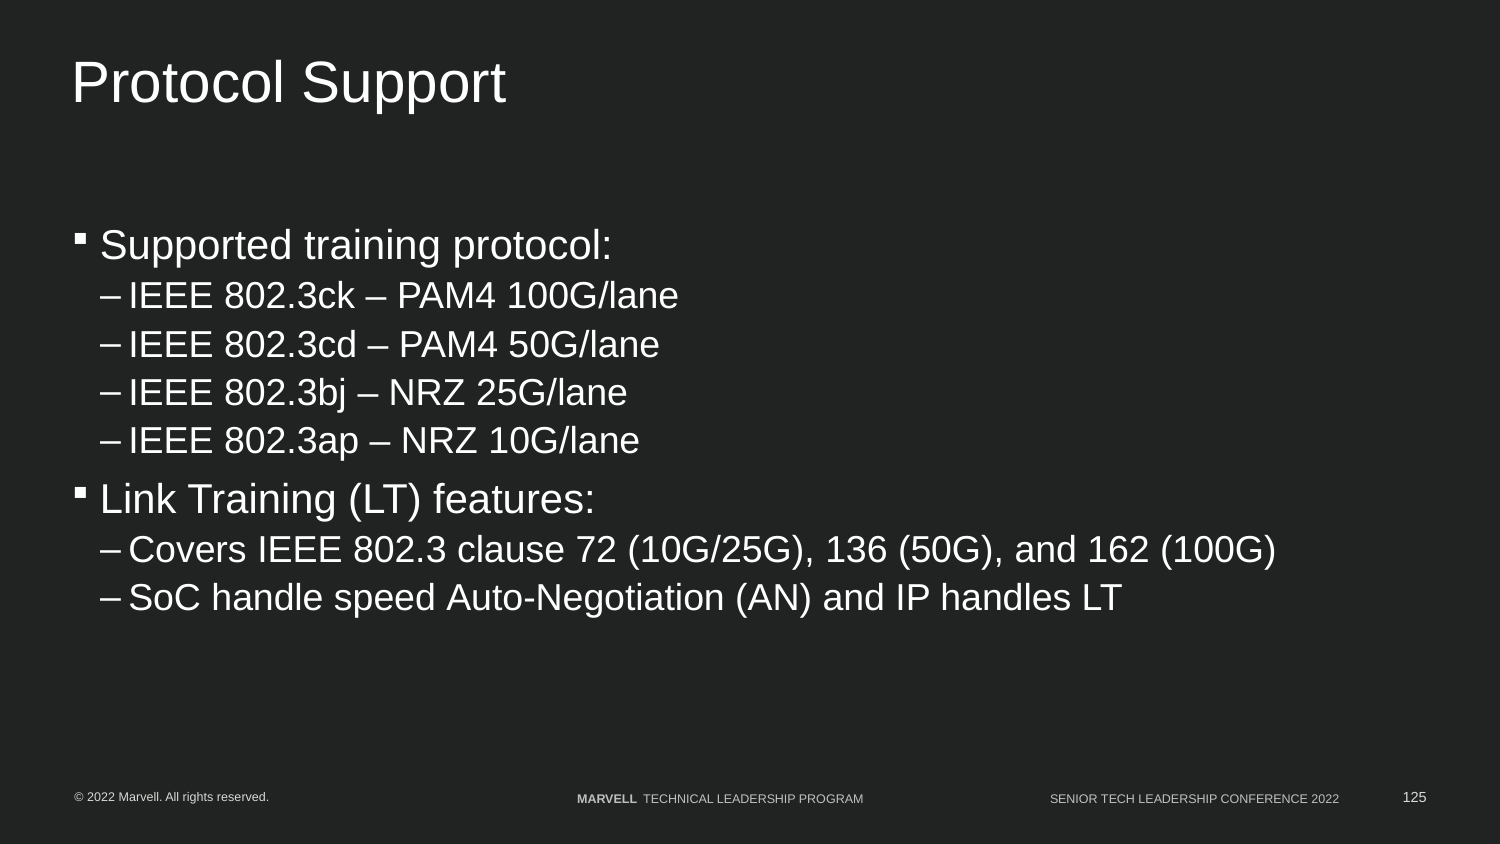

# Protocol Support
Supported training protocol:
IEEE 802.3ck – PAM4 100G/lane
IEEE 802.3cd – PAM4 50G/lane
IEEE 802.3bj – NRZ 25G/lane
IEEE 802.3ap – NRZ 10G/lane
Link Training (LT) features:
Covers IEEE 802.3 clause 72 (10G/25G), 136 (50G), and 162 (100G)
SoC handle speed Auto-Negotiation (AN) and IP handles LT